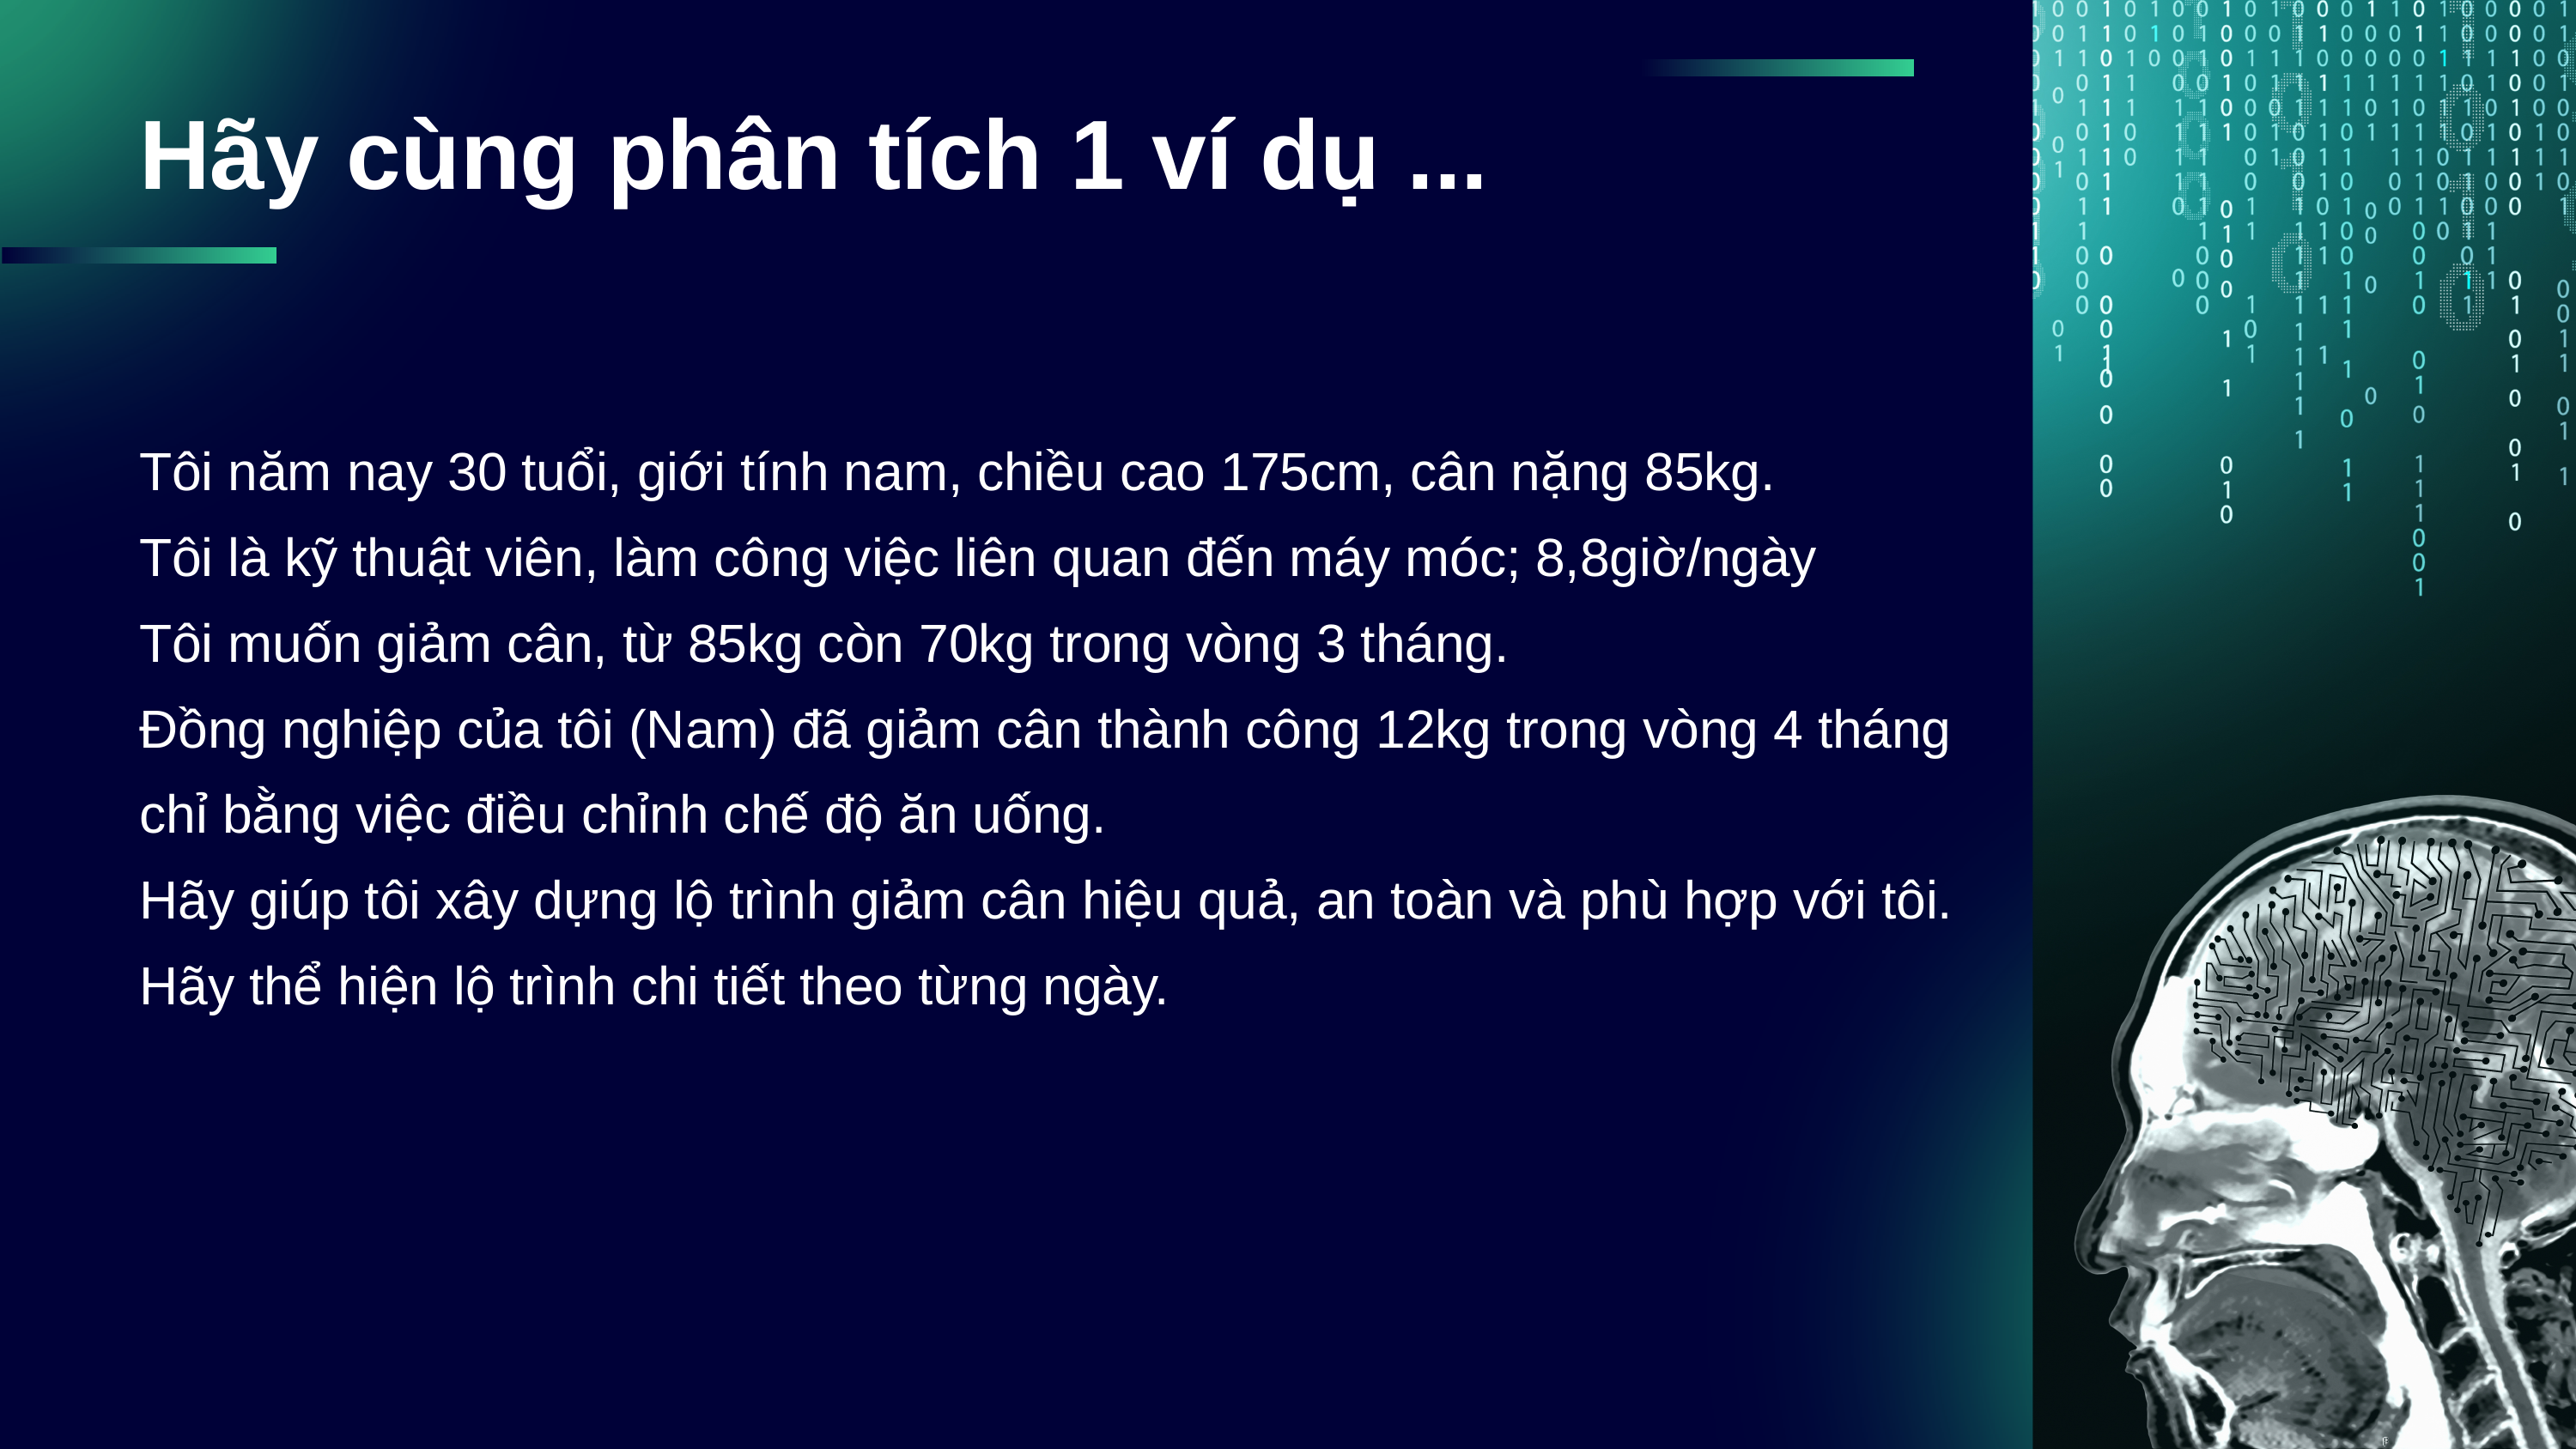

Hãy cùng phân tích 1 ví dụ ...

Tôi năm nay 30 tuổi, giới tính nam, chiều cao 175cm, cân nặng 85kg.
Tôi là kỹ thuật viên, làm công việc liên quan đến máy móc; 8,8giờ/ngày
Tôi muốn giảm cân, từ 85kg còn 70kg trong vòng 3 tháng.
Đồng nghiệp của tôi (Nam) đã giảm cân thành công 12kg trong vòng 4 tháng chỉ bằng việc điều chỉnh chế độ ăn uống.
Hãy giúp tôi xây dựng lộ trình giảm cân hiệu quả, an toàn và phù hợp với tôi. Hãy thể hiện lộ trình chi tiết theo từng ngày.